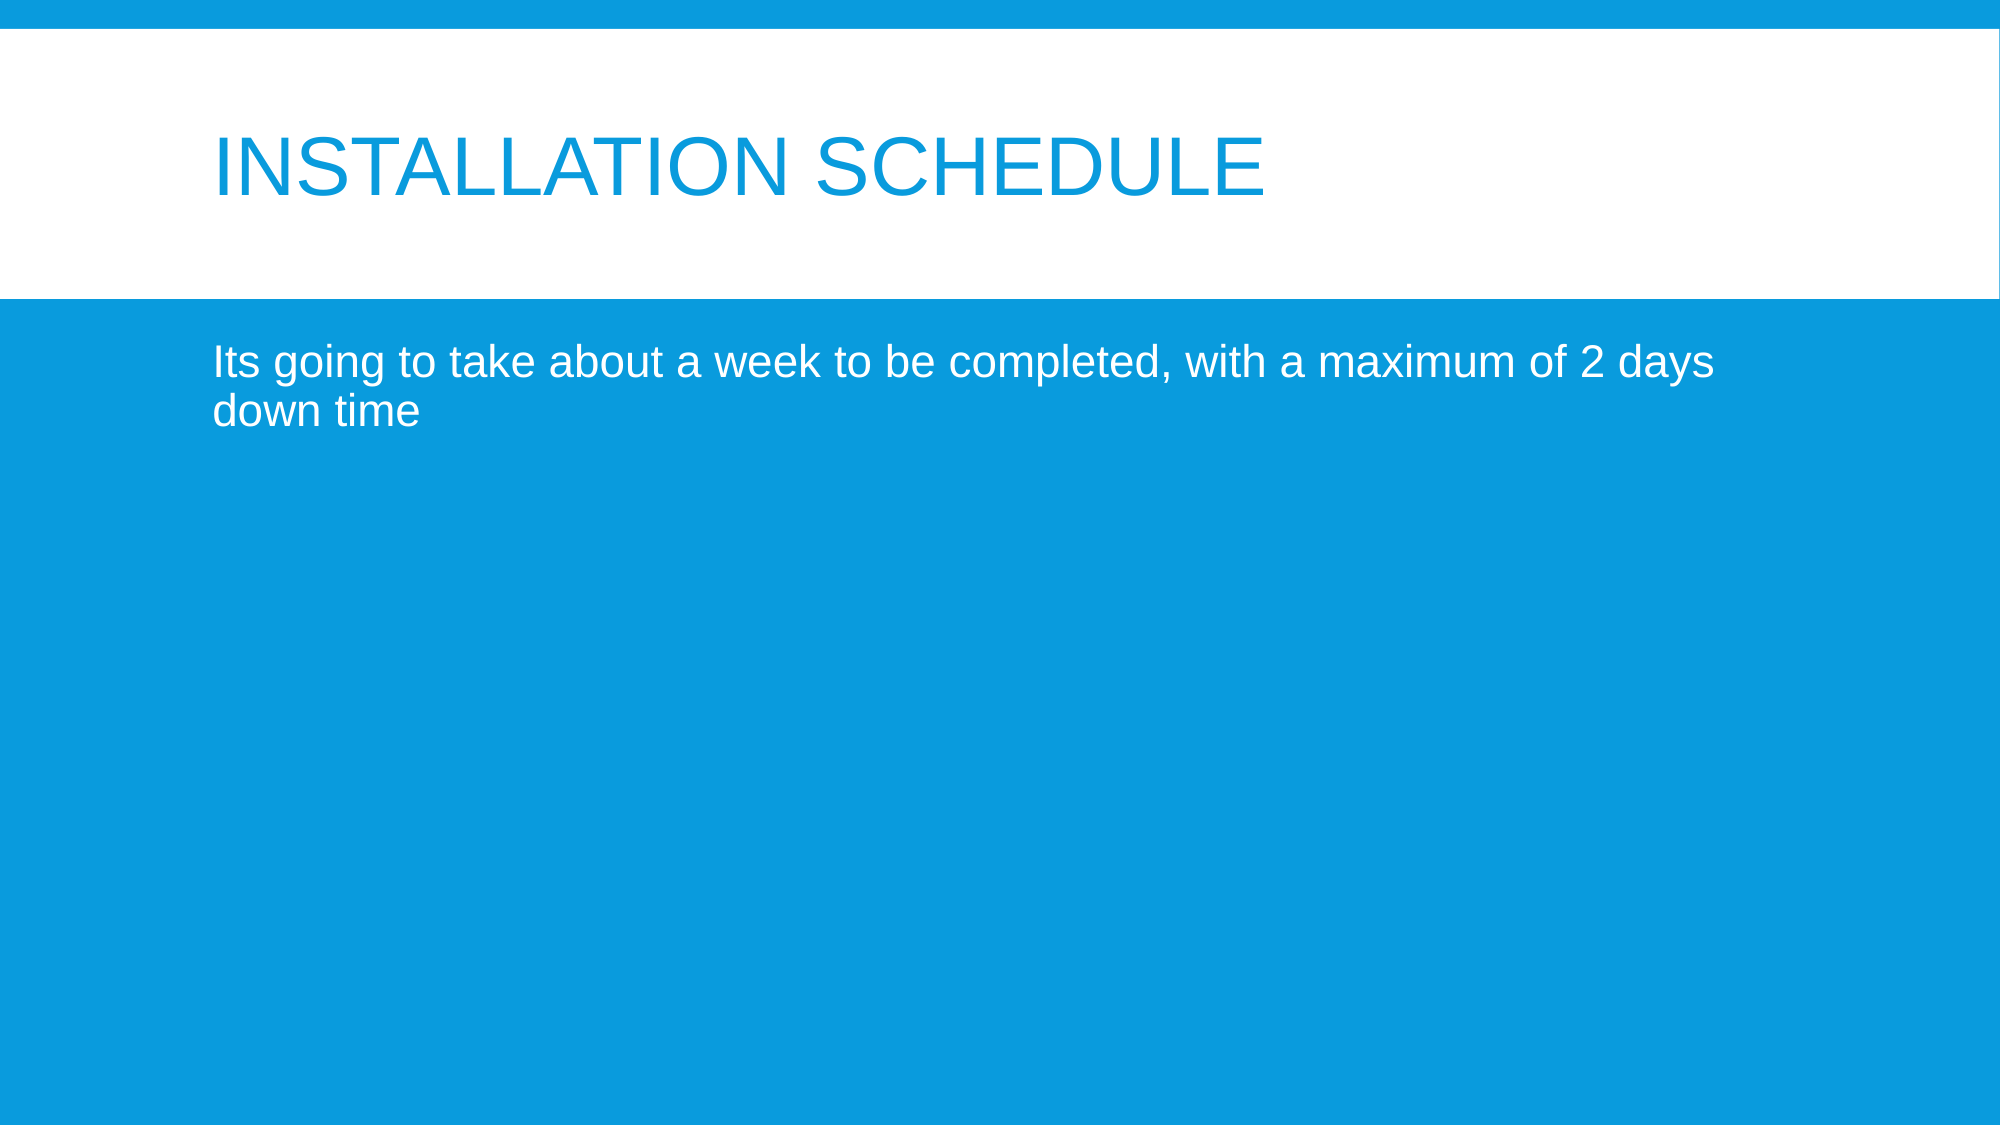

# Installation Schedule
Its going to take about a week to be completed, with a maximum of 2 days down time